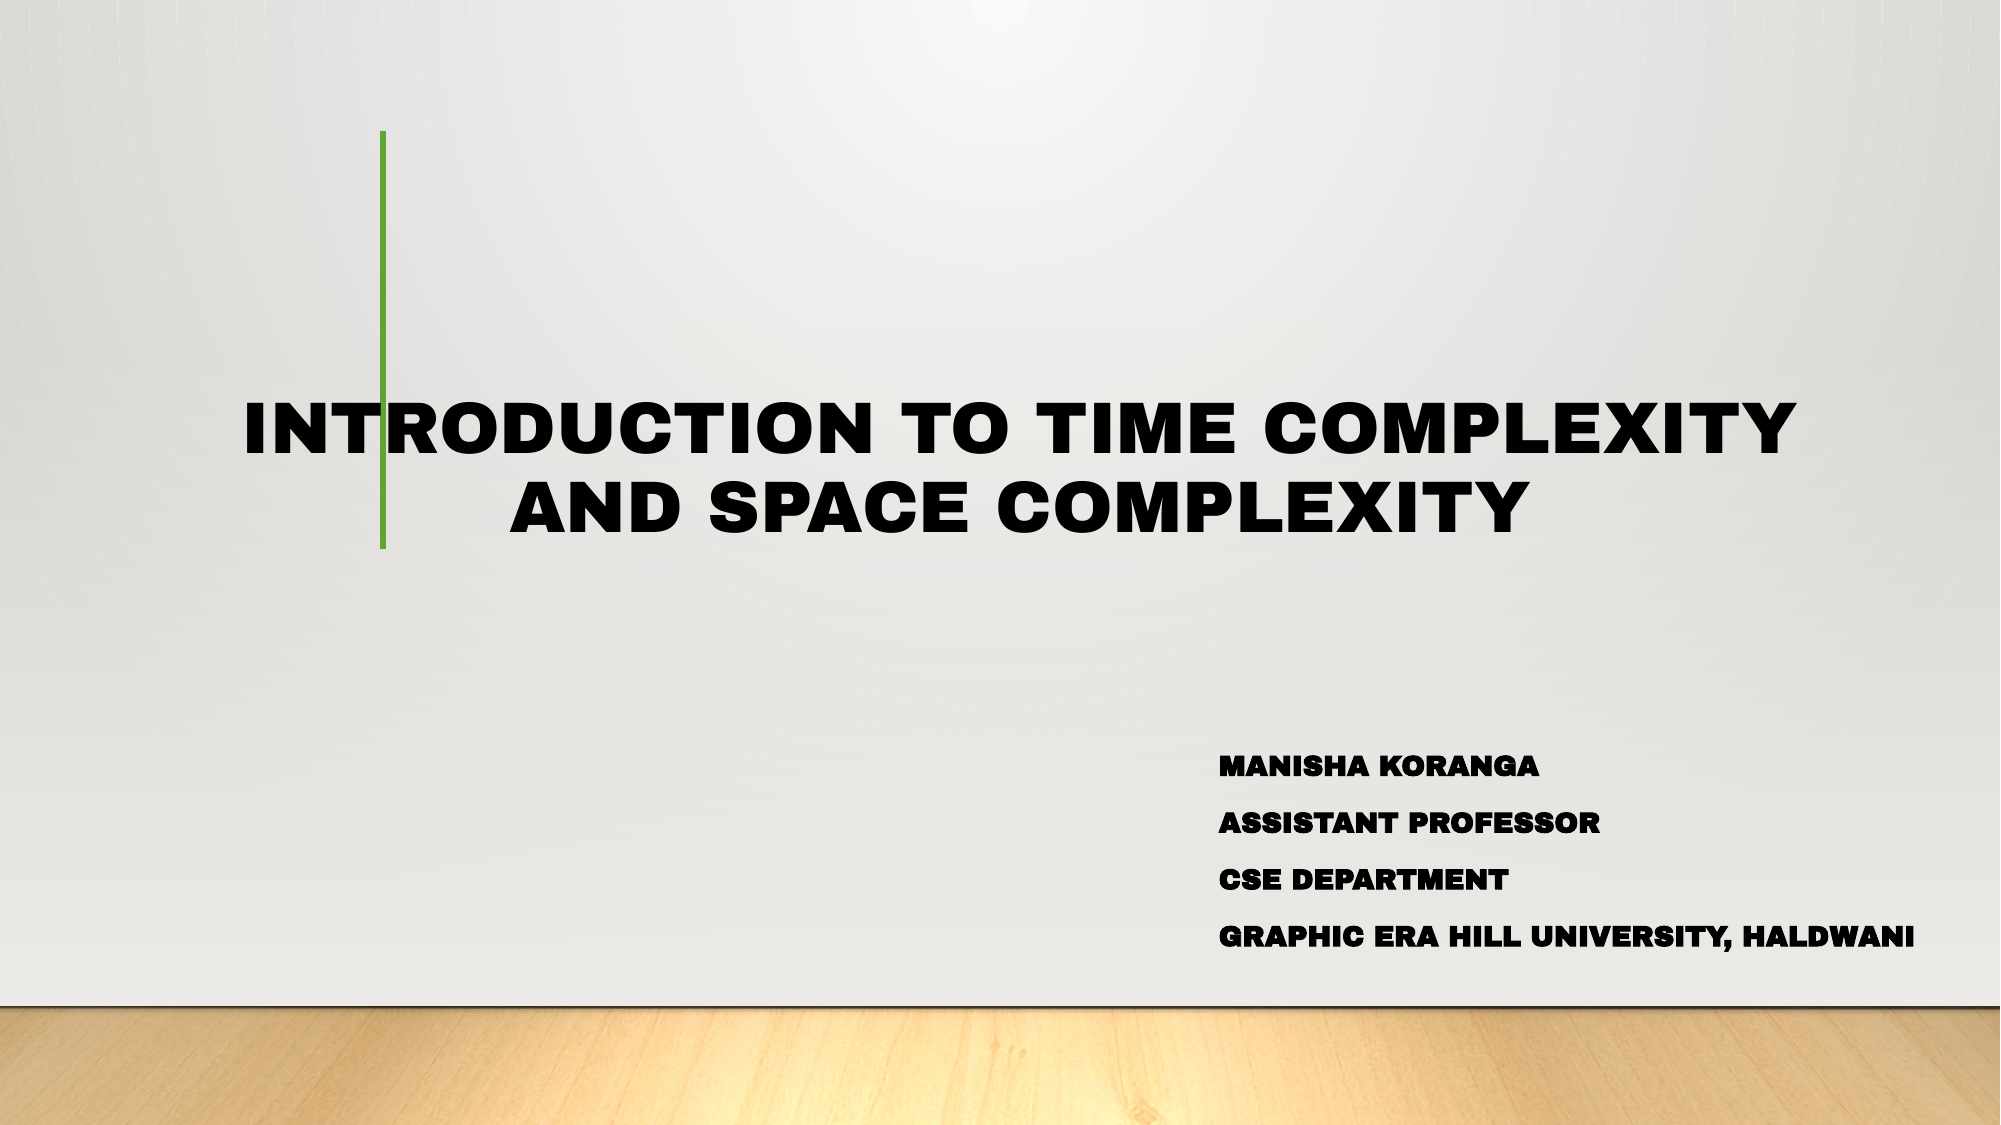

# INTRODUCTION TO TIME COMPLEXITY AND SPACE COMPLEXITY
Manisha Koranga
Assistant Professor
CSE Department
Graphic Era Hill University, Haldwani